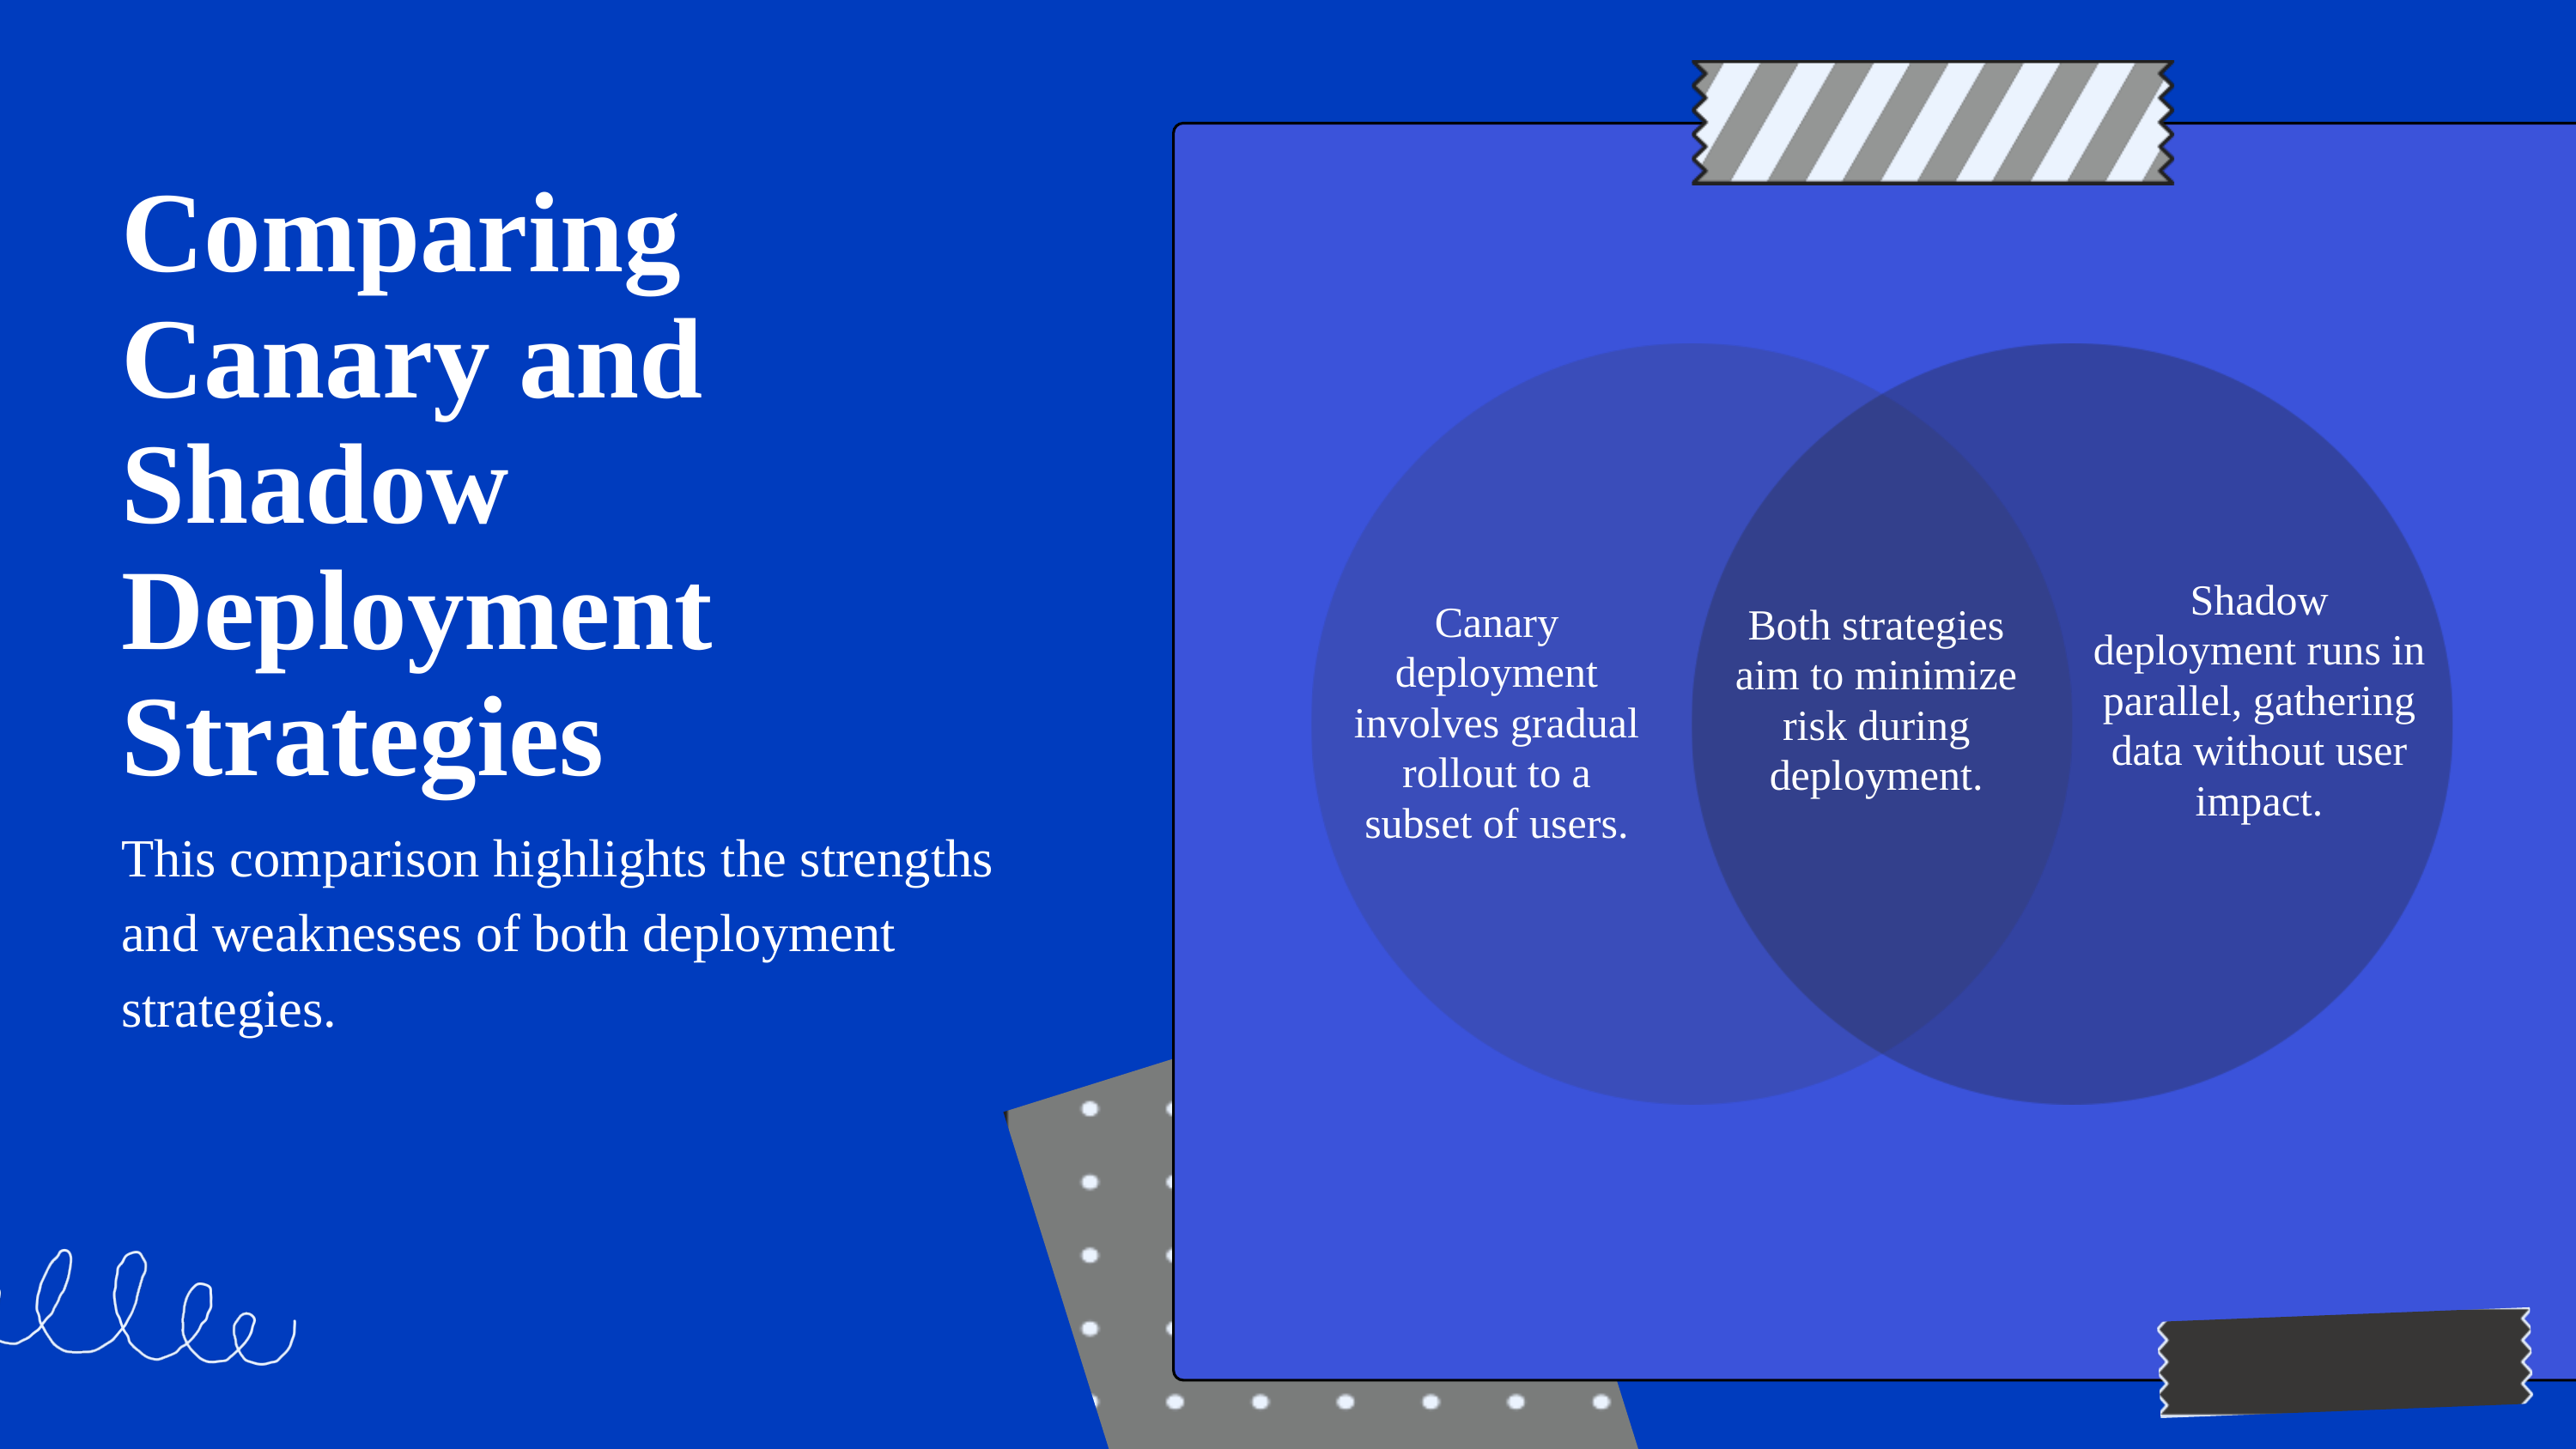

Comparing Canary and Shadow Deployment Strategies
This comparison highlights the strengths and weaknesses of both deployment strategies.

Shadow deployment runs in parallel, gathering data without user impact.
Canary deployment involves gradual rollout to a subset of users.
Both strategies aim to minimize risk during deployment.